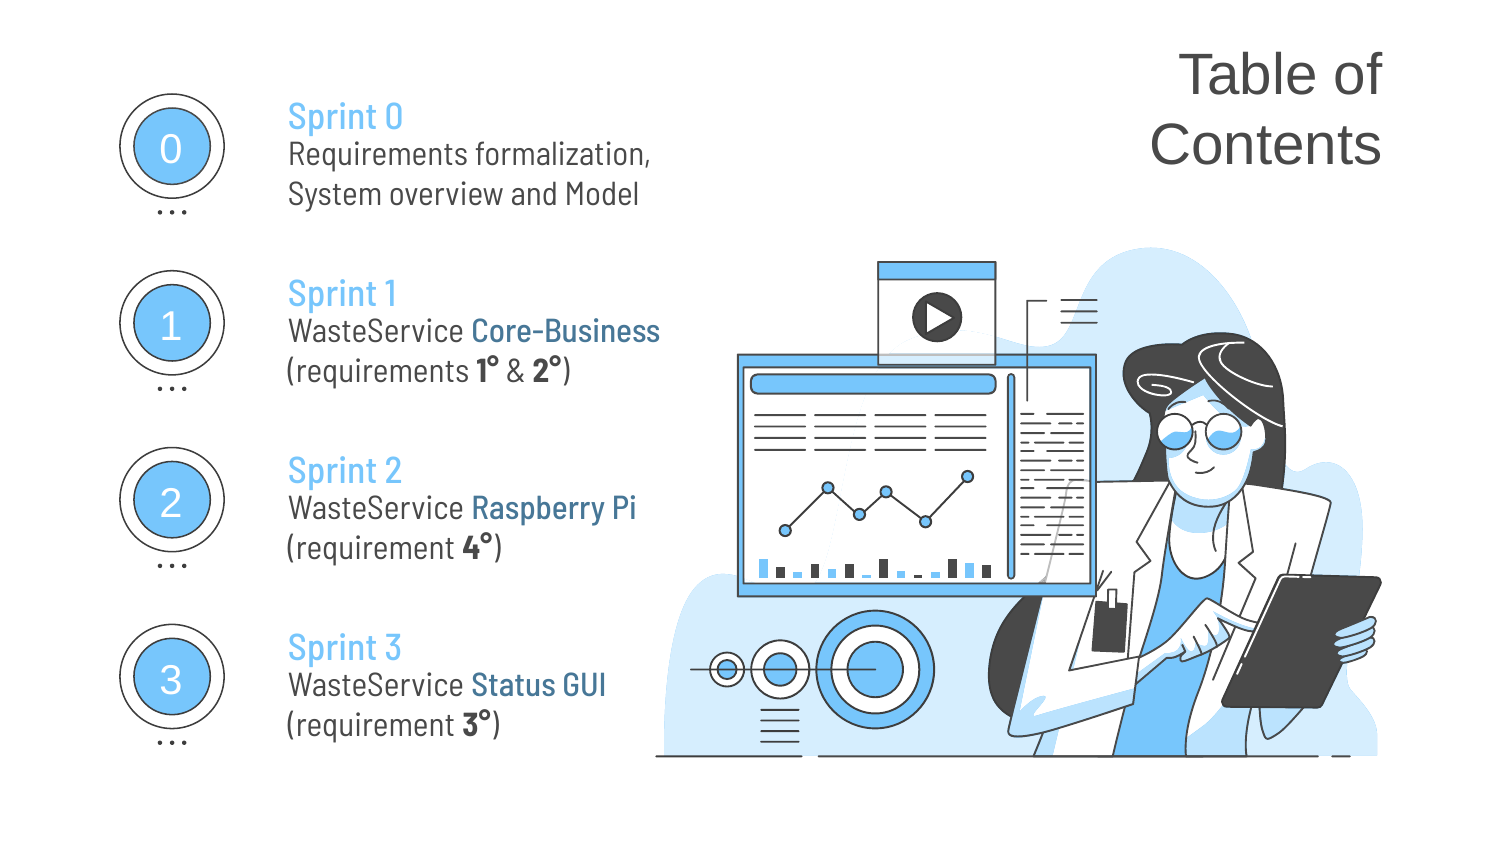

# Table of Contents
Sprint 0

Requirements formalization,
System overview and Model
0
Sprint 1

WasteService Core-Business
(requirements 1° & 2°)
1
Sprint 2

WasteService Raspberry Pi
(requirement 4°)
2
Sprint 3

WasteService Status GUI
(requirement 3°)
3